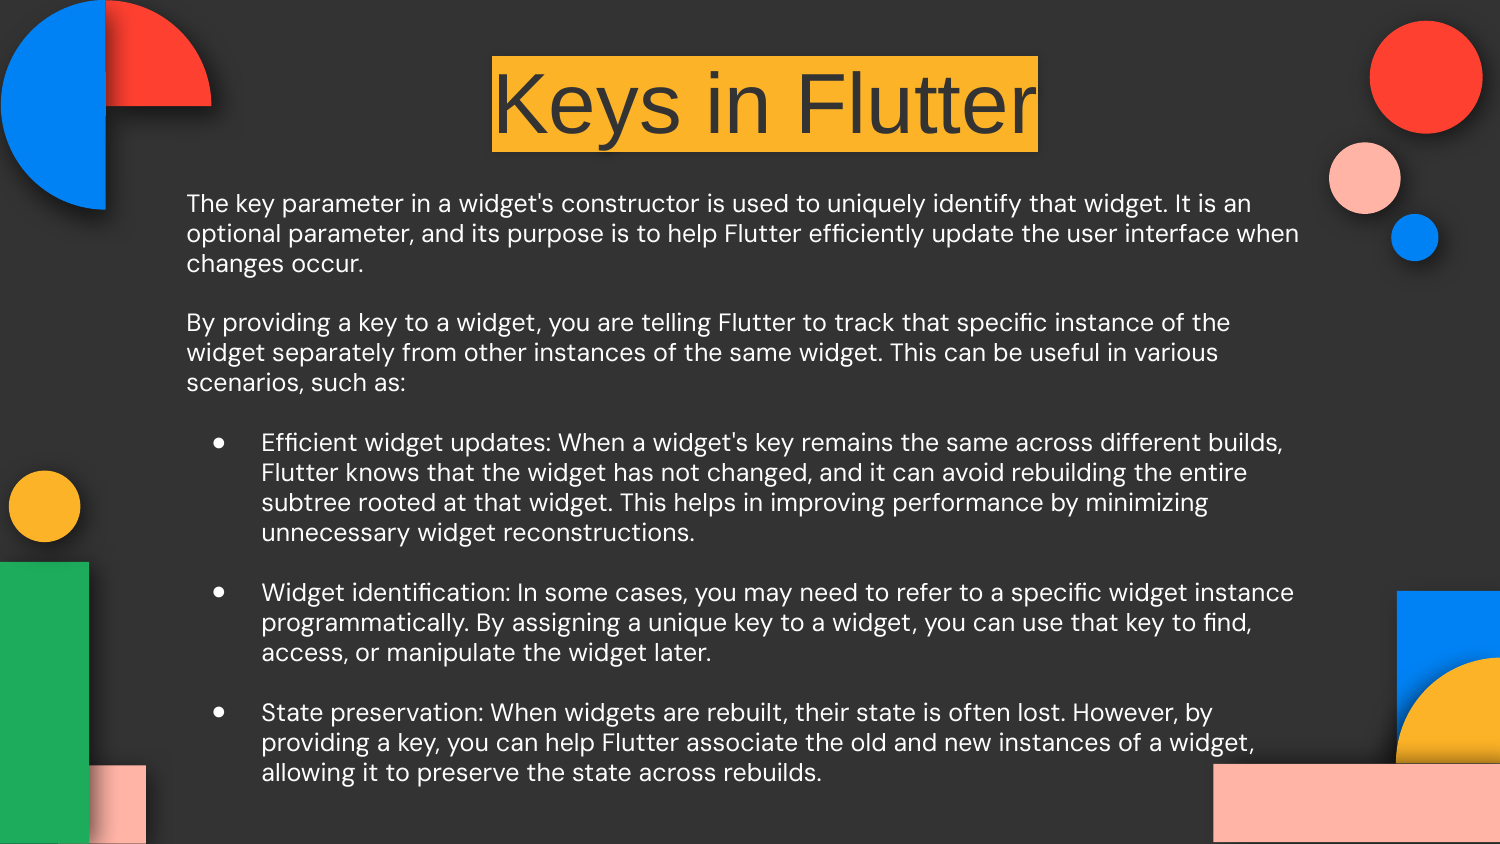

Keys in Flutter
The key parameter in a widget's constructor is used to uniquely identify that widget. It is an optional parameter, and its purpose is to help Flutter efficiently update the user interface when changes occur.

By providing a key to a widget, you are telling Flutter to track that specific instance of the widget separately from other instances of the same widget. This can be useful in various scenarios, such as:

Efficient widget updates: When a widget's key remains the same across different builds, Flutter knows that the widget has not changed, and it can avoid rebuilding the entire subtree rooted at that widget. This helps in improving performance by minimizing unnecessary widget reconstructions.

Widget identification: In some cases, you may need to refer to a specific widget instance programmatically. By assigning a unique key to a widget, you can use that key to find, access, or manipulate the widget later.

State preservation: When widgets are rebuilt, their state is often lost. However, by providing a key, you can help Flutter associate the old and new instances of a widget, allowing it to preserve the state across rebuilds.